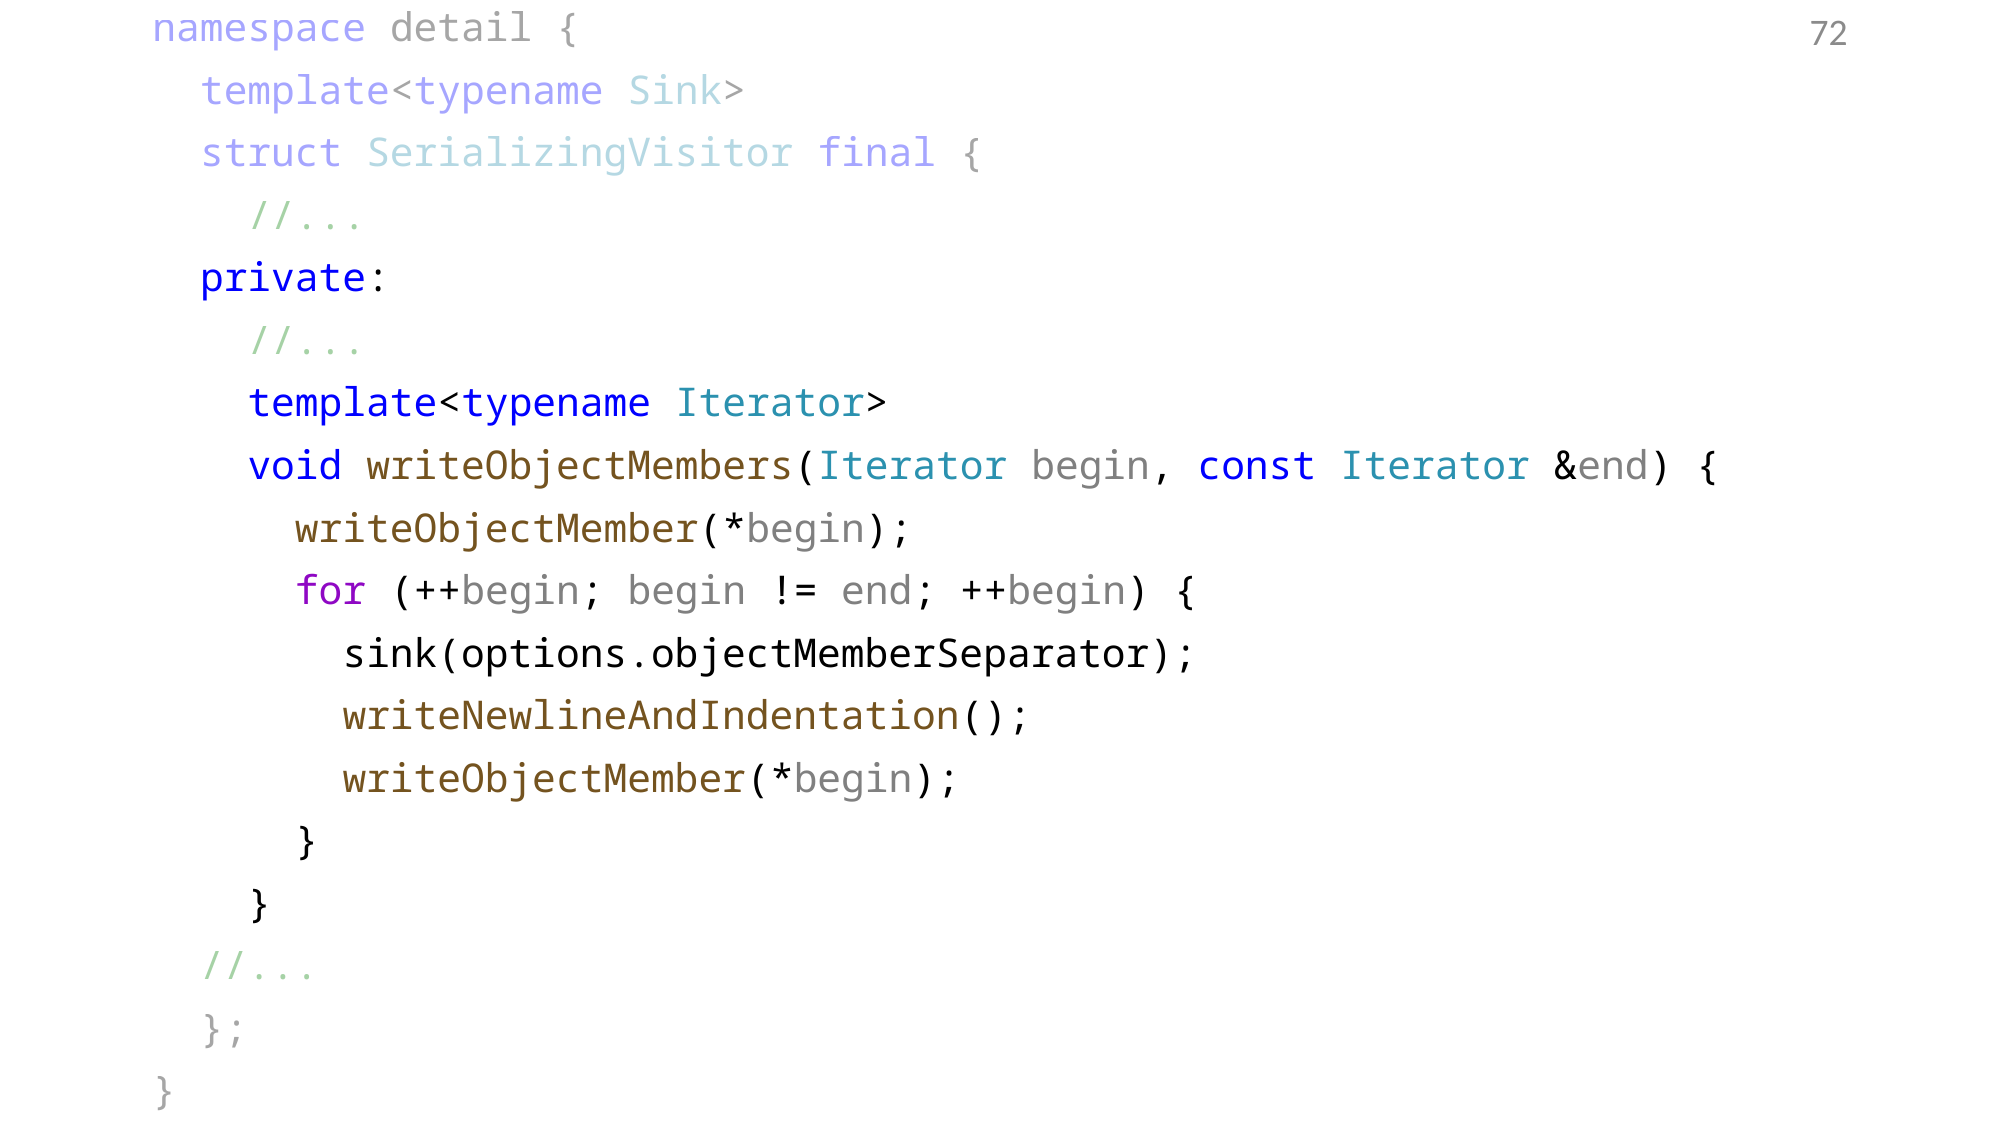

namespace detail {
  template<typename Sink>
  struct SerializingVisitor final {
    //...
  private:
    //...
    template<typename Iterator>
    void writeObjectMembers(Iterator begin, const Iterator &end) {
      writeObjectMember(*begin);
      for (++begin; begin != end; ++begin) {
        sink(options.objectMemberSeparator);
        writeNewlineAndIndentation();
        writeObjectMember(*begin);
      }
    }
  //...
  };
}
72